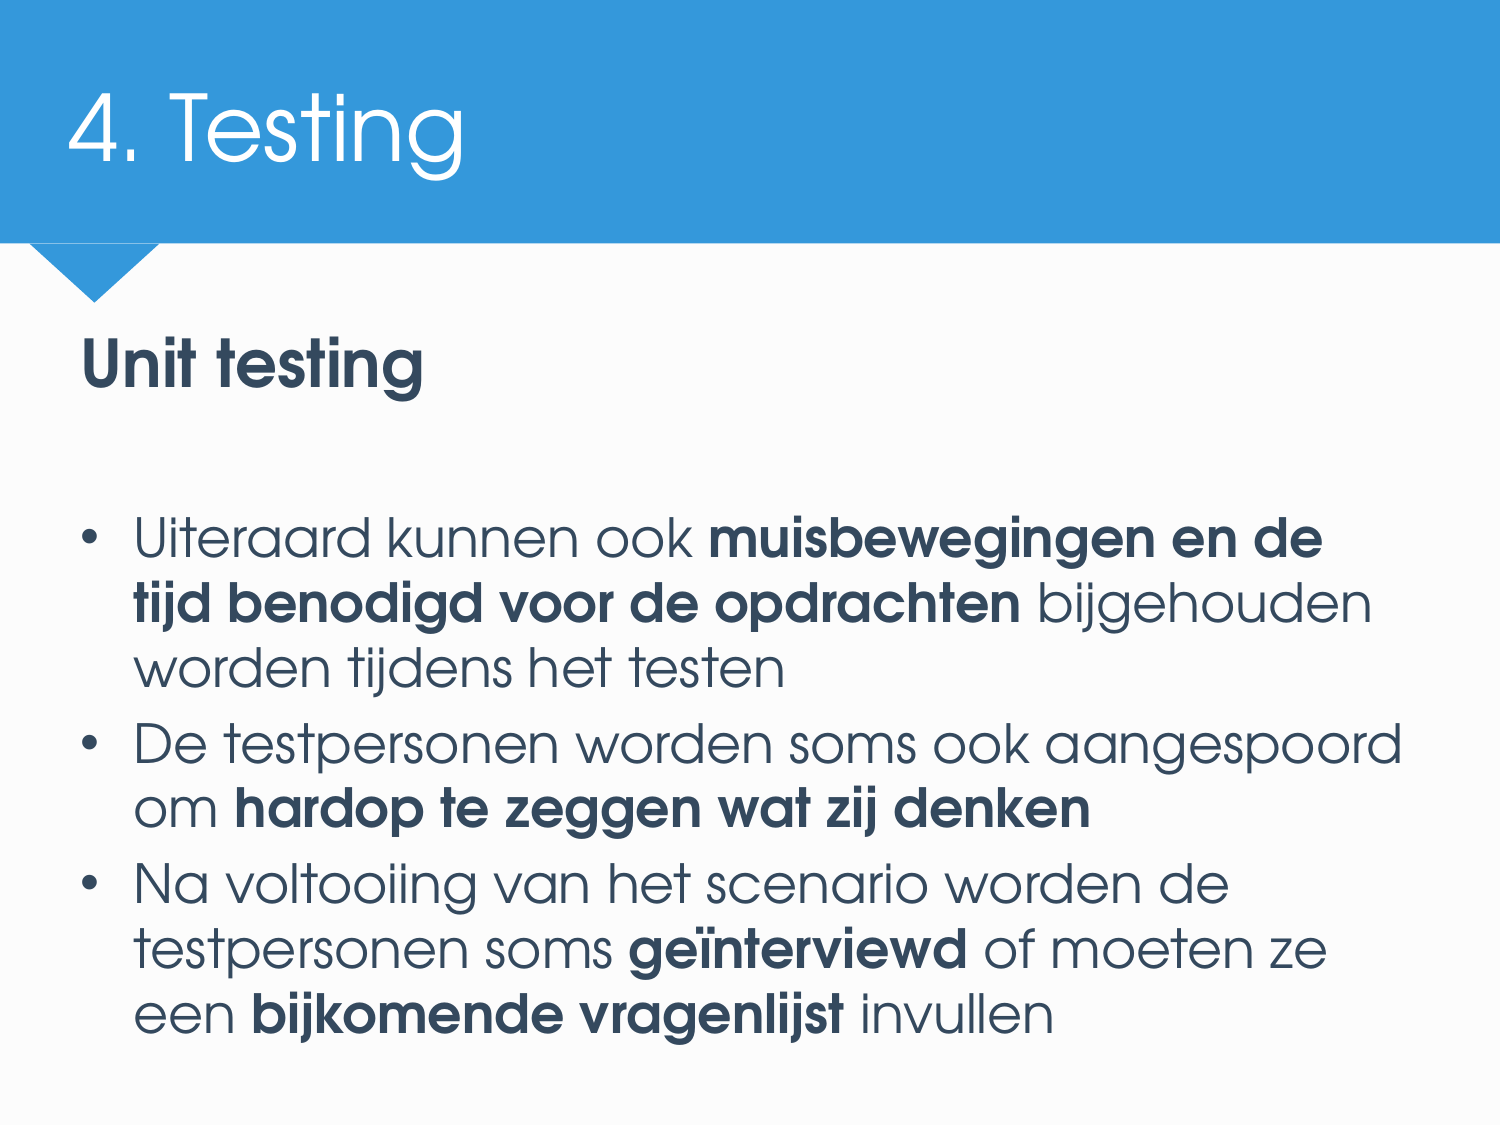

# 4. Testing
Unit testing

Uiteraard kunnen ook muisbewegingen en de tijd benodigd voor de opdrachten bijgehouden worden tijdens het testen
De testpersonen worden soms ook aangespoord om hardop te zeggen wat zij denken
Na voltooiing van het scenario worden de testpersonen soms geïnterviewd of moeten ze een bijkomende vragenlijst invullen